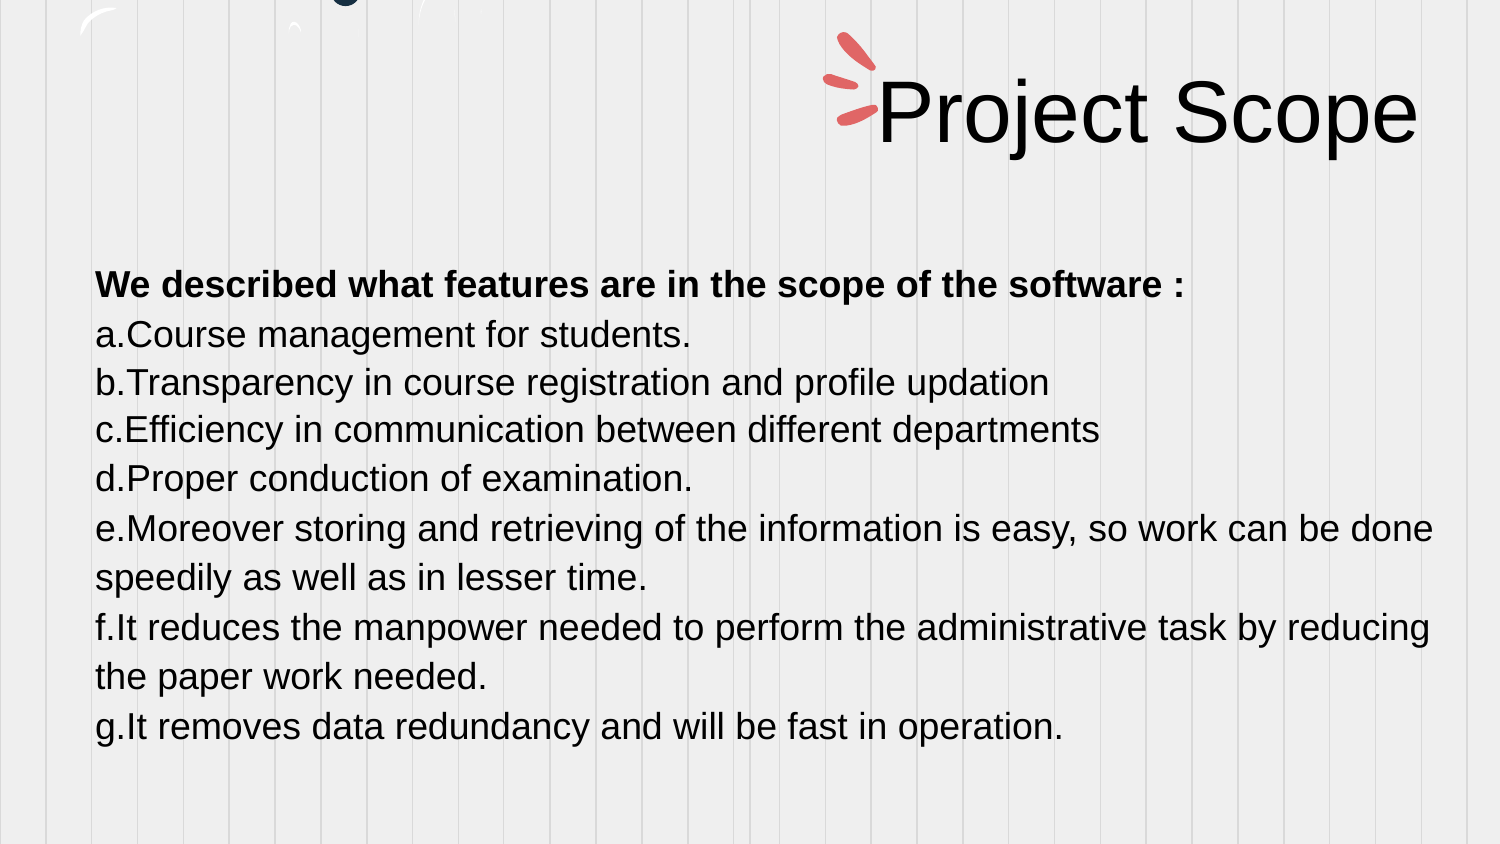

# Project Scope

We described what features are in the scope of the software :
a.Course management for students.
b.Transparency in course registration and profile updation
c.Efficiency in communication between different departments
d.Proper conduction of examination.
e.Moreover storing and retrieving of the information is easy, so work can be done speedily as well as in lesser time.
f.It reduces the manpower needed to perform the administrative task by reducing the paper work needed.
g.It removes data redundancy and will be fast in operation.